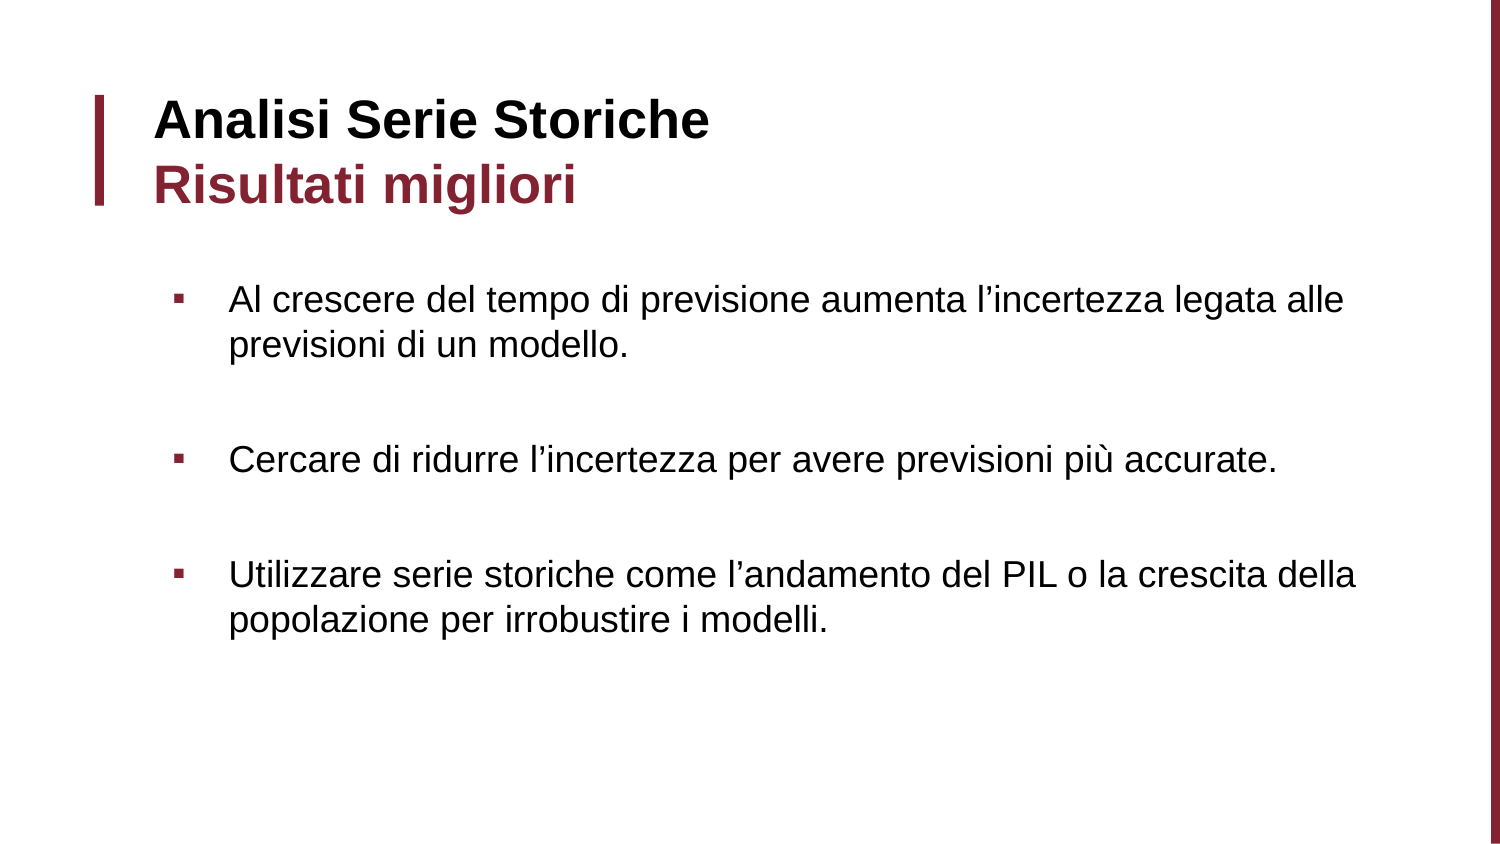

# Analisi Serie Storiche Risultati migliori
Al crescere del tempo di previsione aumenta l’incertezza legata alle previsioni di un modello.

Cercare di ridurre l’incertezza per avere previsioni più accurate.

Utilizzare serie storiche come l’andamento del PIL o la crescita della popolazione per irrobustire i modelli.